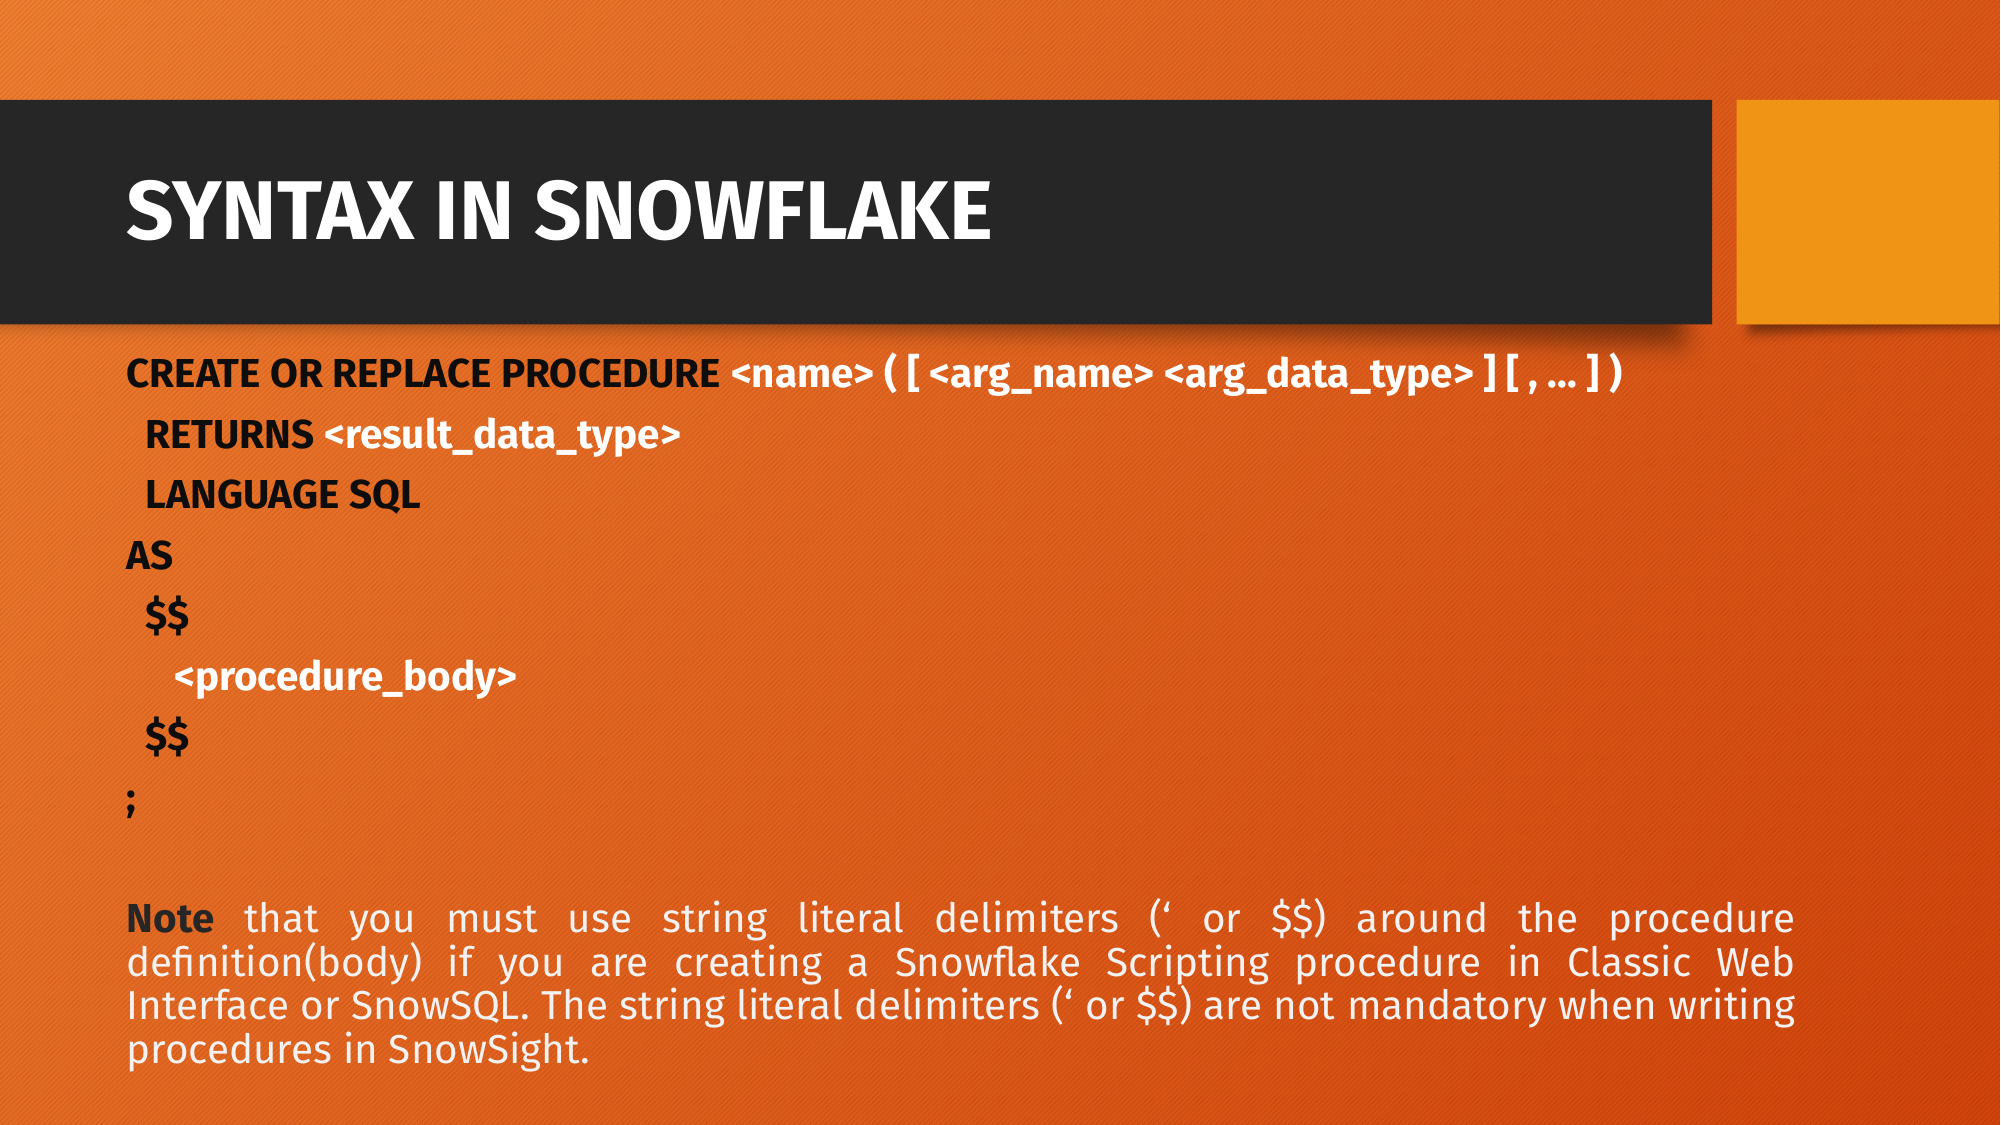

# SYNTAX IN SNOWFLAKE
CREATE OR REPLACE PROCEDURE <name> ( [ <arg_name> <arg_data_type> ] [ , ... ] )
  RETURNS <result_data_type>
  LANGUAGE SQL
AS
  $$
     <procedure_body>
  $$
;

Note that you must use string literal delimiters (‘ or $$) around the procedure definition(body) if you are creating a Snowflake Scripting procedure in Classic Web Interface or SnowSQL. The string literal delimiters (‘ or $$) are not mandatory when writing procedures in SnowSight.